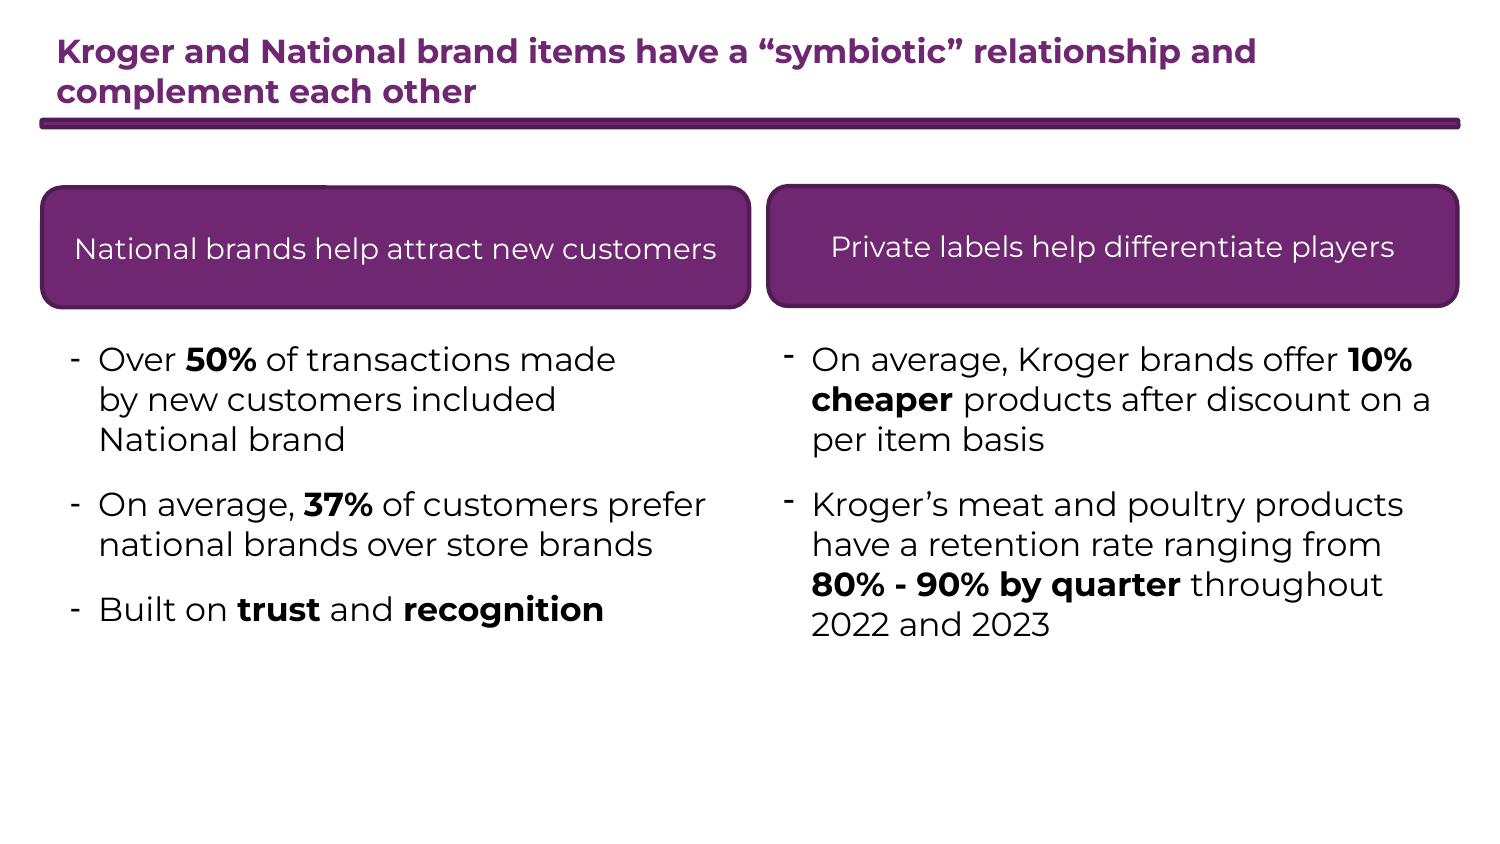

# Kroger and National brand items have a “symbiotic” relationship and complement each other

Private labels help differentiate players
National brands help attract new customers
Over 50% of transactions made by new customers included National brand
On average, 37% of customers prefer national brands over store brands
Built on trust and recognition

On average, Kroger brands offer 10% cheaper products after discount on a per item basis
Kroger’s meat and poultry products have a retention rate ranging from 80% - 90% by quarter throughout 2022 and 2023